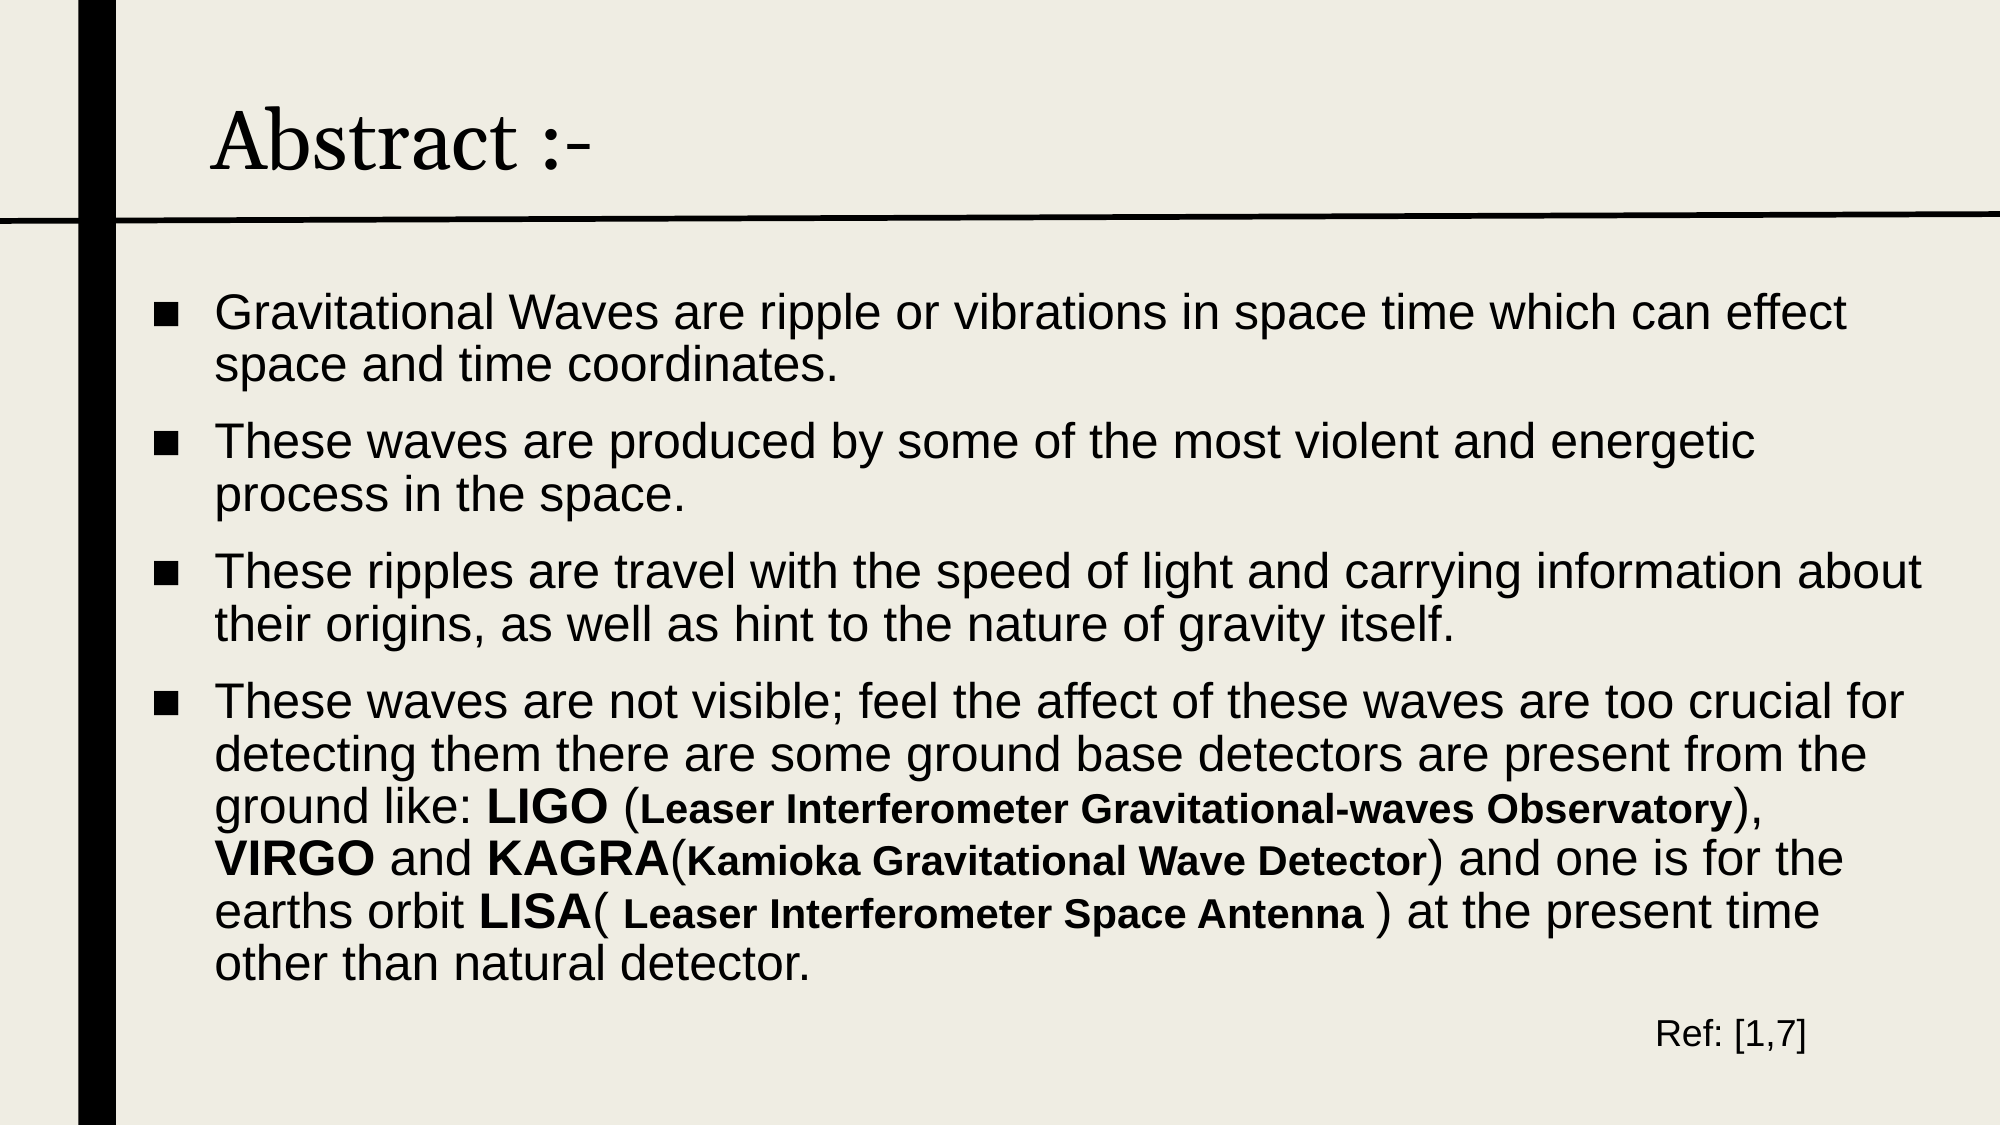

# Abstract :-
Gravitational Waves are ripple or vibrations in space time which can effect space and time coordinates.
These waves are produced by some of the most violent and energetic process in the space.
These ripples are travel with the speed of light and carrying information about their origins, as well as hint to the nature of gravity itself.
These waves are not visible; feel the affect of these waves are too crucial for detecting them there are some ground base detectors are present from the ground like: LIGO (Leaser Interferometer Gravitational-waves Observatory), VIRGO and KAGRA(Kamioka Gravitational Wave Detector) and one is for the earths orbit LISA( Leaser Interferometer Space Antenna ) at the present time other than natural detector.

Ref: [1,7]